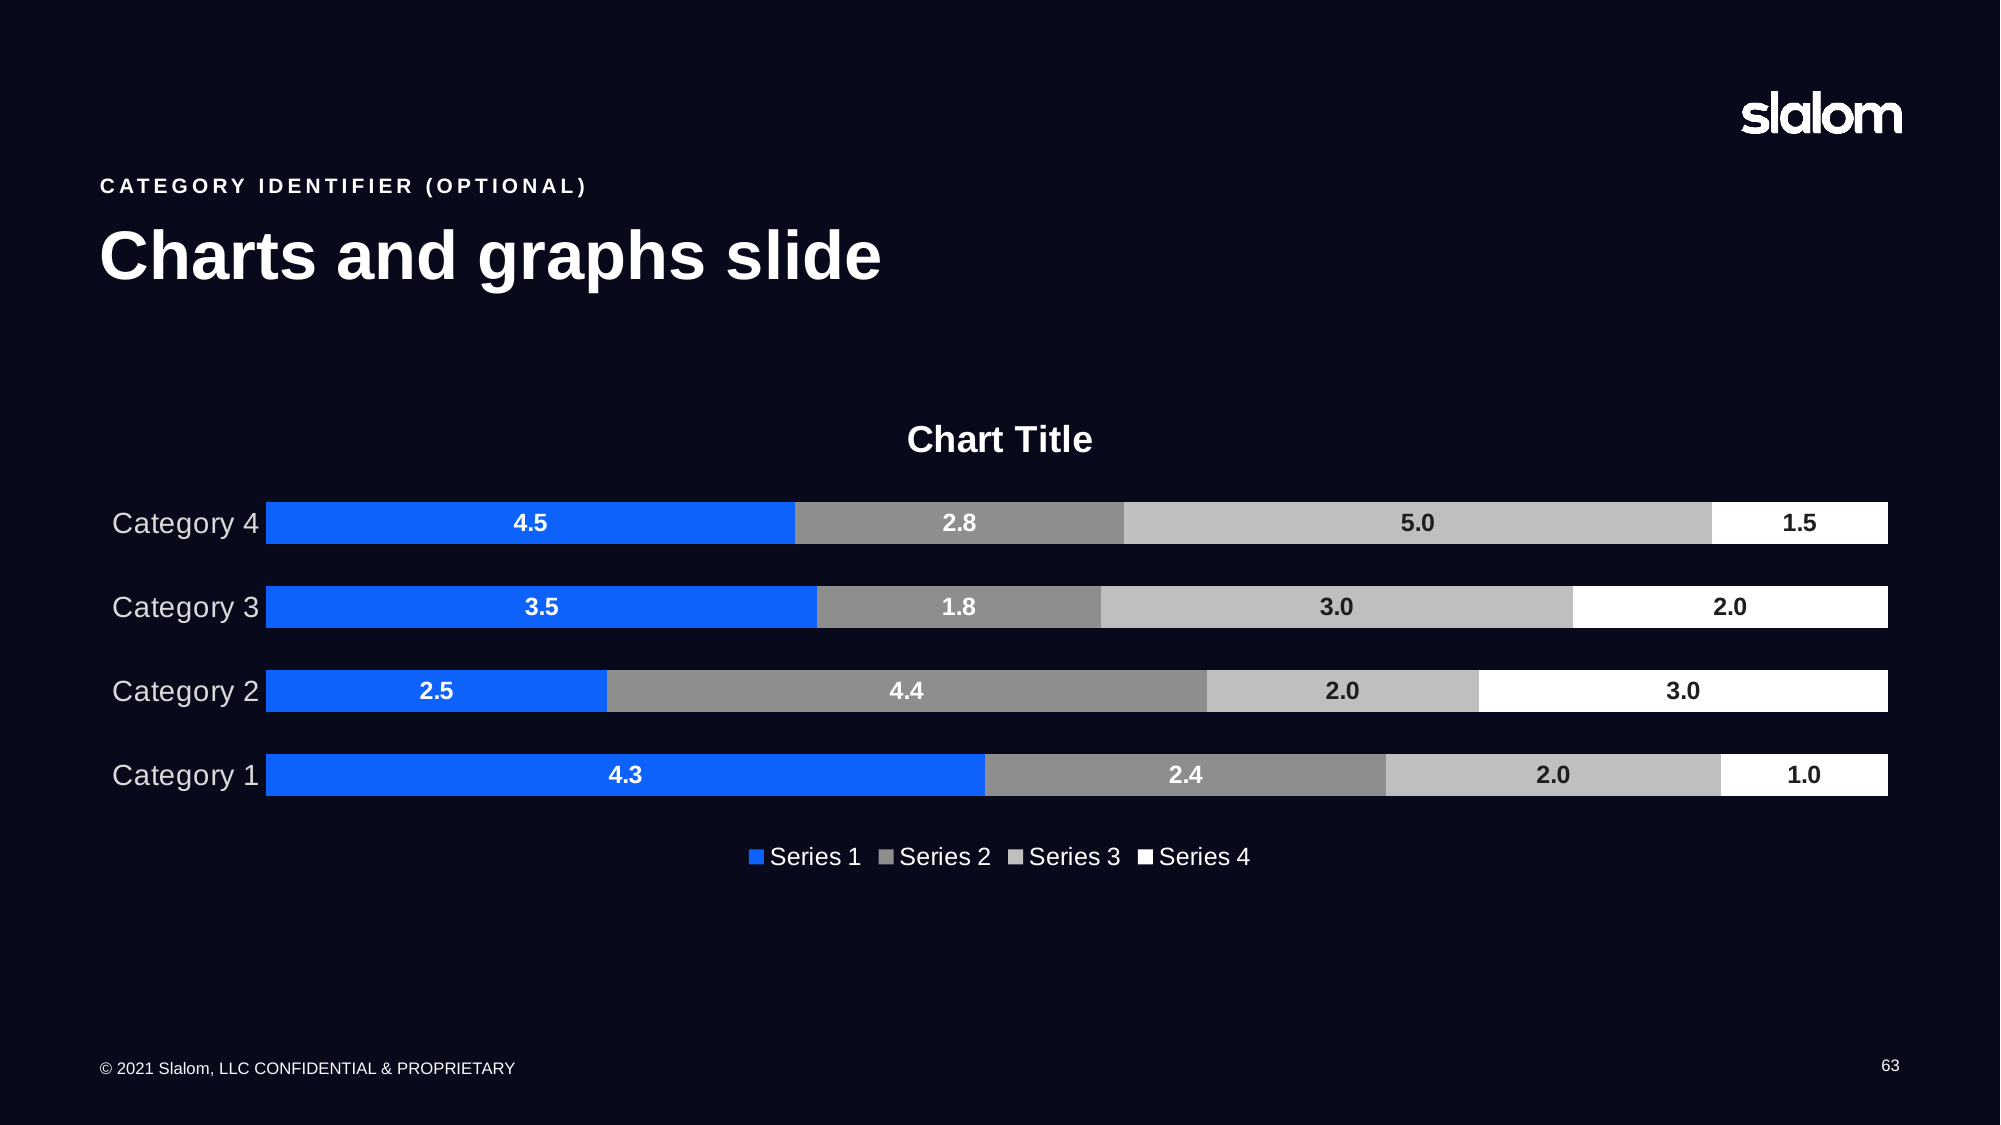

CATEGORY IDENTIFIER (OPTIONAL)
Charts and graphs slide

### Chart: Chart Title

| Category | Series 1 | Series 2 | Series 3 | Series 4 |
|---|---|---|---|---|
| Category 1 | 4.3 | 2.4 | 2.0 | 1.0 |
| Category 2 | 2.5 | 4.4 | 2.0 | 3.0 |
| Category 3 | 3.5 | 1.8 | 3.0 | 2.0 |
| Category 4 | 4.5 | 2.8 | 5.0 | 1.5 |
63
© 2021 Slalom, LLC CONFIDENTIAL & PROPRIETARY